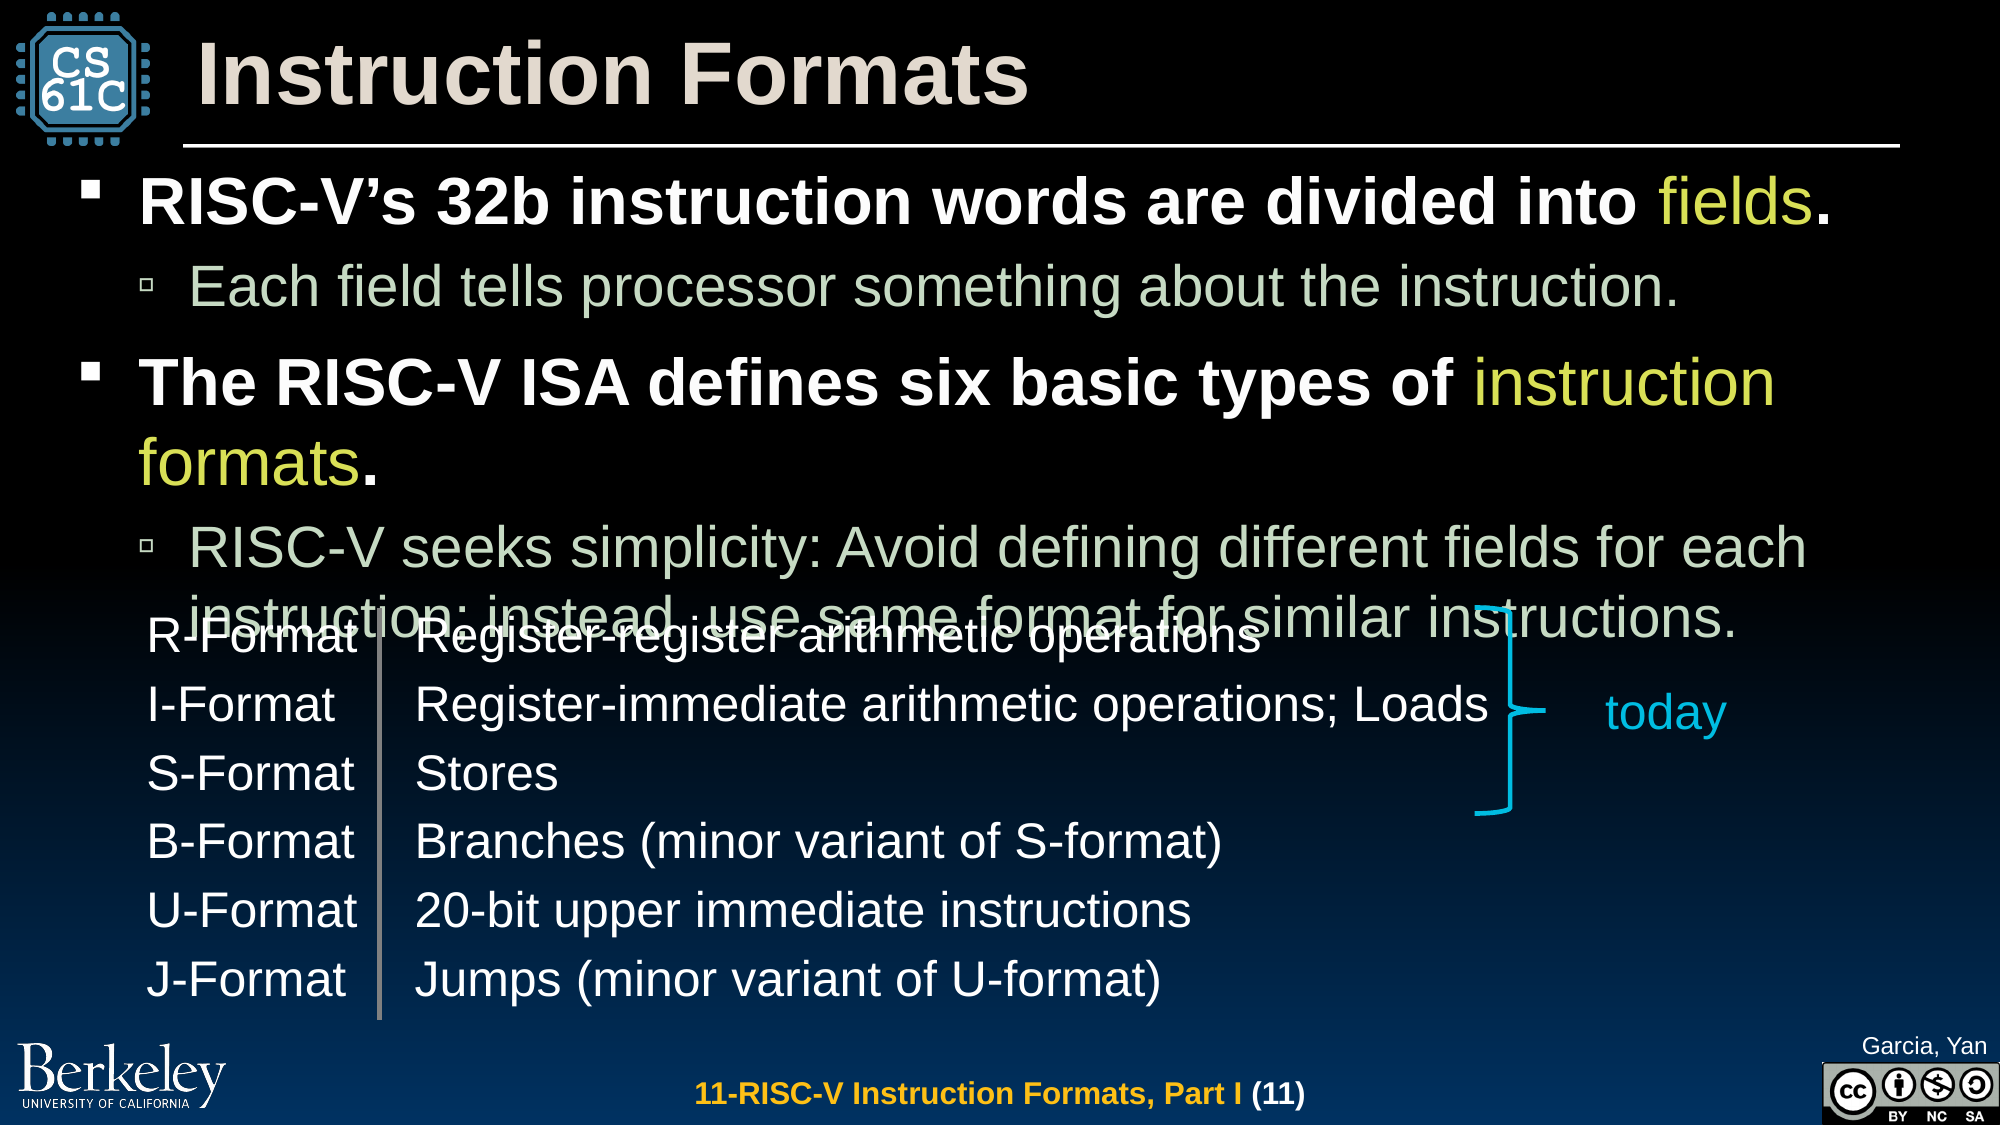

file:///Users/yanlisa/Downloads/riscv-spec-20191213.pdf
# Instruction Formats
RISC-V’s 32b instruction words are divided into fields.
Each field tells processor something about the instruction.
The RISC-V ISA defines six basic types of instruction formats.
RISC-V seeks simplicity: Avoid defining different fields for each instruction; instead, use same format for similar instructions.
| R-Format | Register-register arithmetic operations |
| --- | --- |
| I-Format | Register-immediate arithmetic operations; Loads |
| S-Format | Stores |
| B-Format | Branches (minor variant of S-format) |
| U-Format | 20-bit upper immediate instructions |
| J-Format | Jumps (minor variant of U-format) |

today